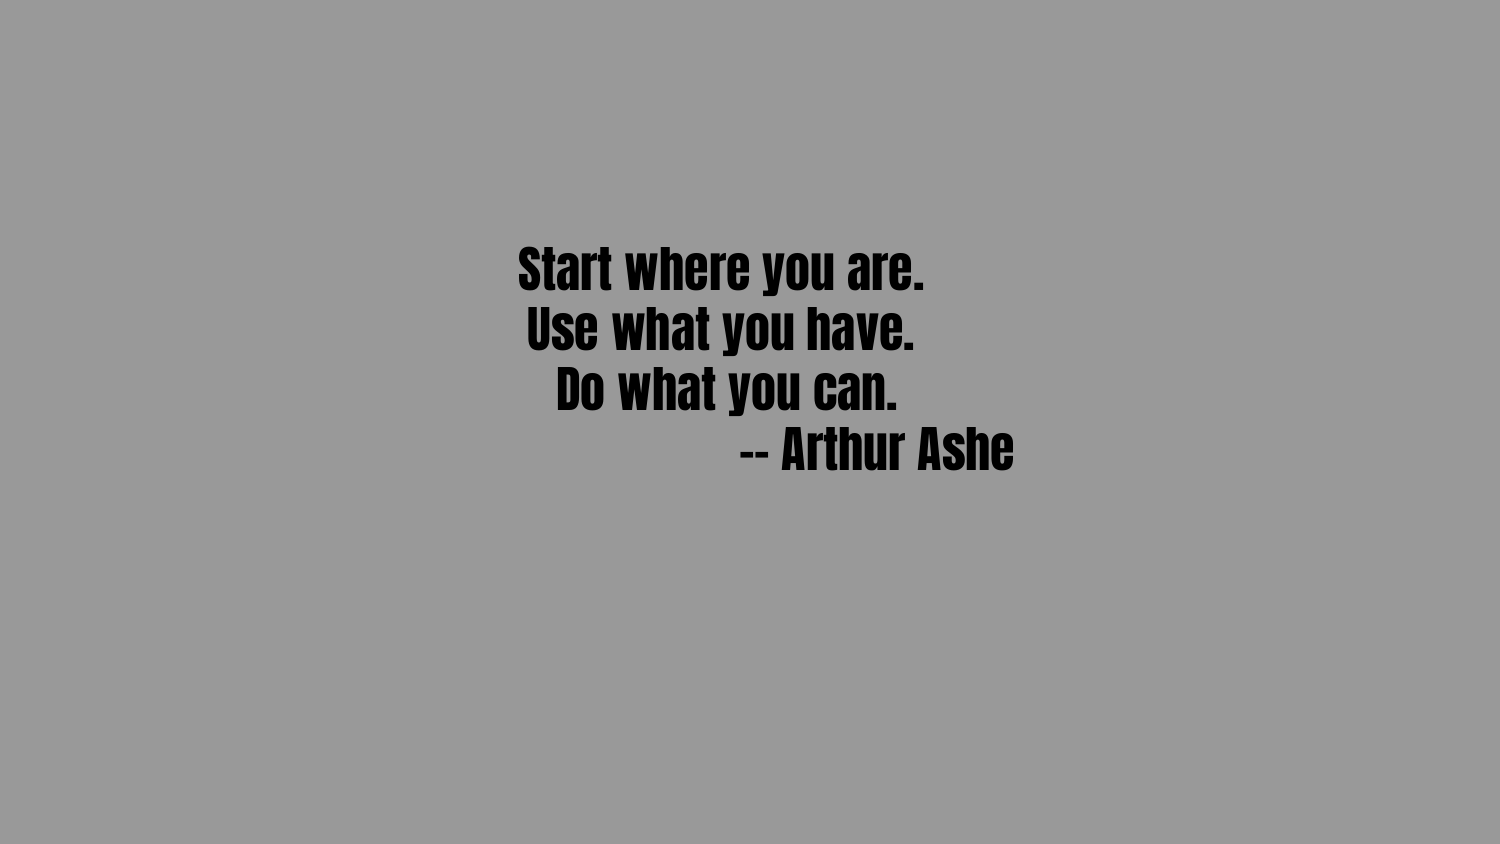

Start where you are.
Use what you have.
Do what you can.
-- Arthur Ashe